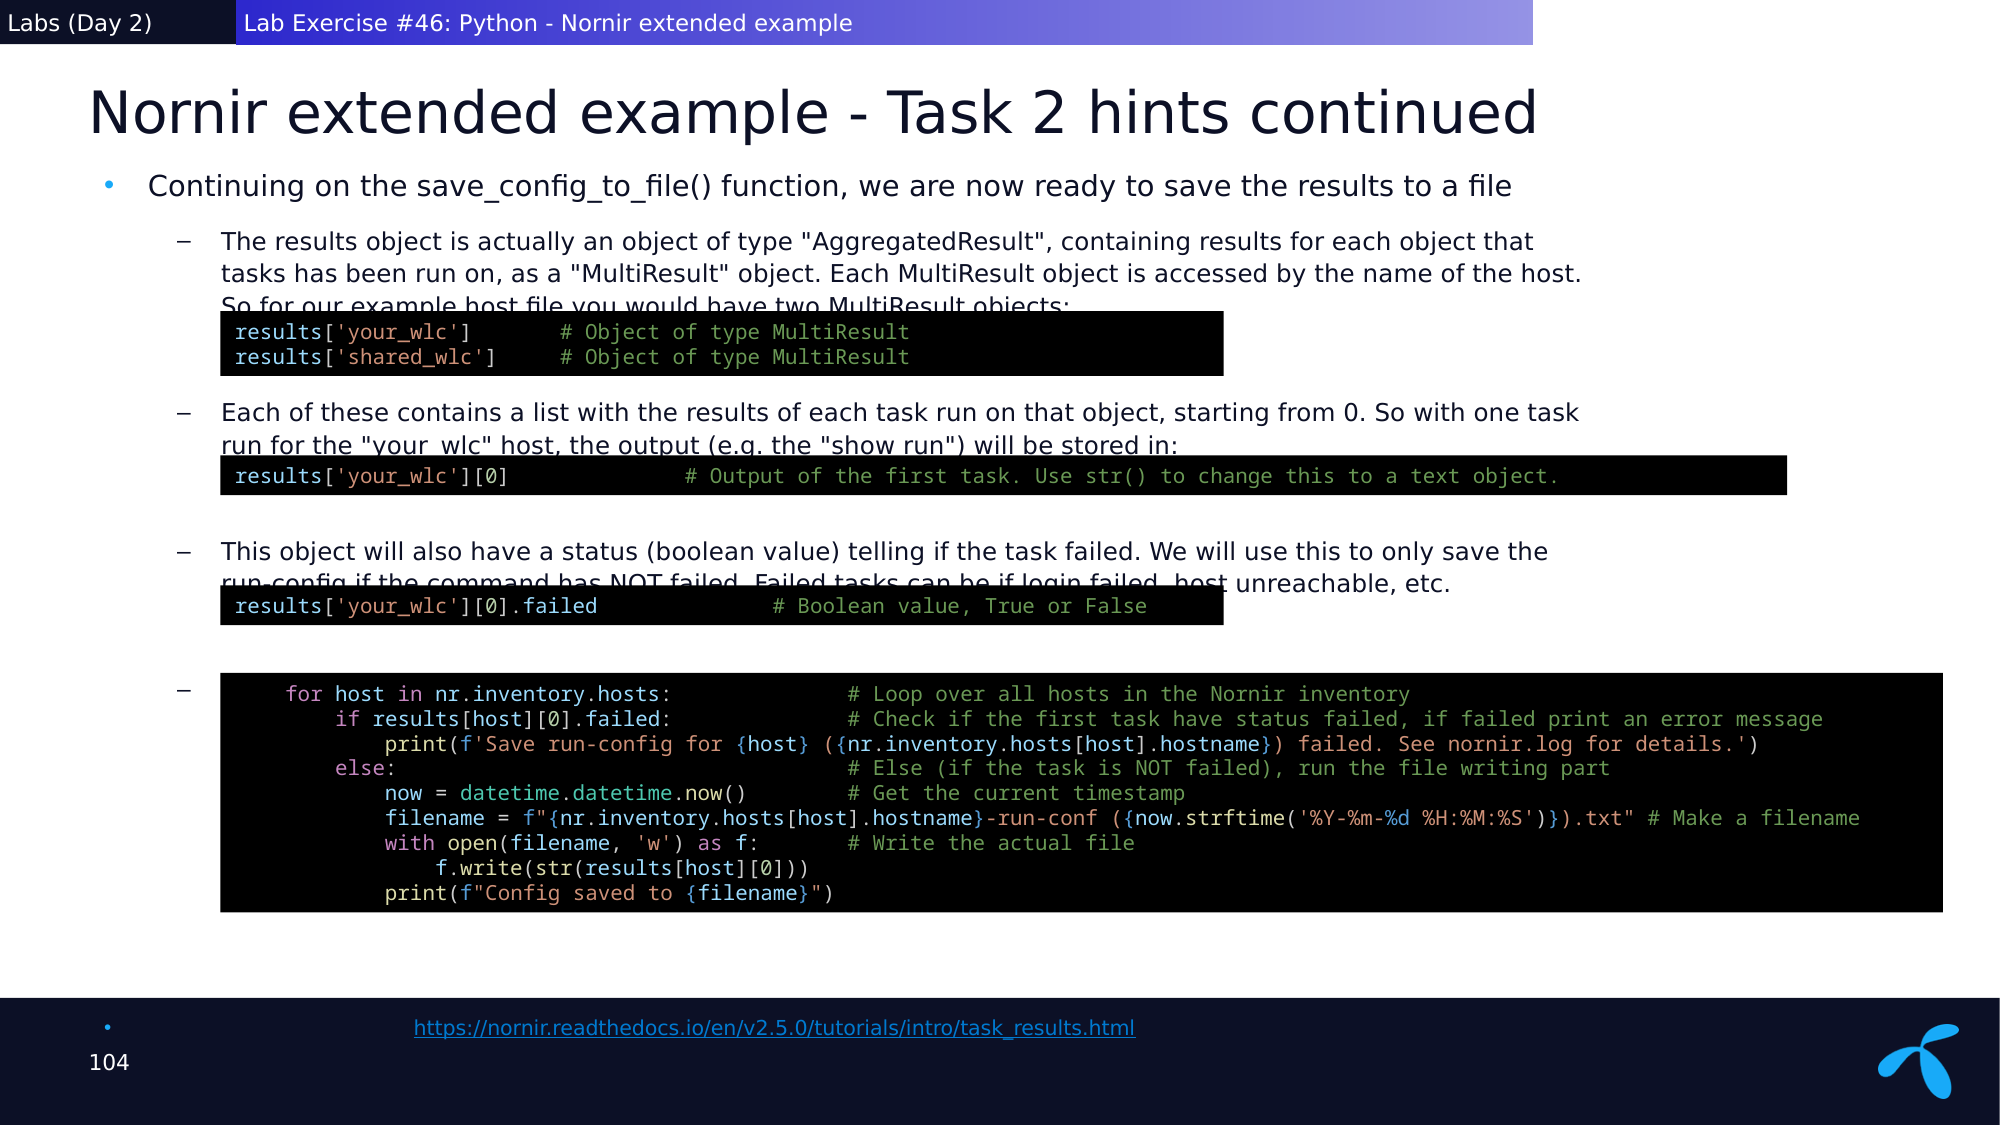

Labs (Day 2)
 Lab Exercise #46: Python - Nornir extended example
# Nornir extended example - Task 2 hints continued
Continuing on the save_config_to_file() function, we are now ready to save the results to a file
The results object is actually an object of type "AggregatedResult", containing results for each object that tasks has been run on, as a "MultiResult" object. Each MultiResult object is accessed by the name of the host. So for our example host file you would have two MultiResult objects:

Each of these contains a list with the results of each task run on that object, starting from 0. So with one task run for the "your_wlc" host, the output (e.g. the "show run") will be stored in:

This object will also have a status (boolean value) telling if the task failed. We will use this to only save the run-config if the command has NOT failed. Failed tasks can be if login failed, host unreachable, etc.

So, the rest of the function can be something like this:

Reference and more info: https://nornir.readthedocs.io/en/v2.5.0/tutorials/intro/task_results.html

results['your_wlc']       # Object of type MultiResult
results['shared_wlc']     # Object of type MultiResult
results['your_wlc'][0]              # Output of the first task. Use str() to change this to a text object.
results['your_wlc'][0].failed              # Boolean value, True or False
    for host in nr.inventory.hosts:              # Loop over all hosts in the Nornir inventory
        if results[host][0].failed:              # Check if the first task have status failed, if failed print an error message
            print(f'Save run-config for {host} ({nr.inventory.hosts[host].hostname}) failed. See nornir.log for details.')
        else:                                    # Else (if the task is NOT failed), run the file writing part
            now = datetime.datetime.now()        # Get the current timestamp
            filename = f"{nr.inventory.hosts[host].hostname}-run-conf ({now.strftime('%Y-%m-%d %H:%M:%S')}).txt" # Make a filename
            with open(filename, 'w') as f:       # Write the actual file
                f.write(str(results[host][0]))
            print(f"Config saved to {filename}")
104